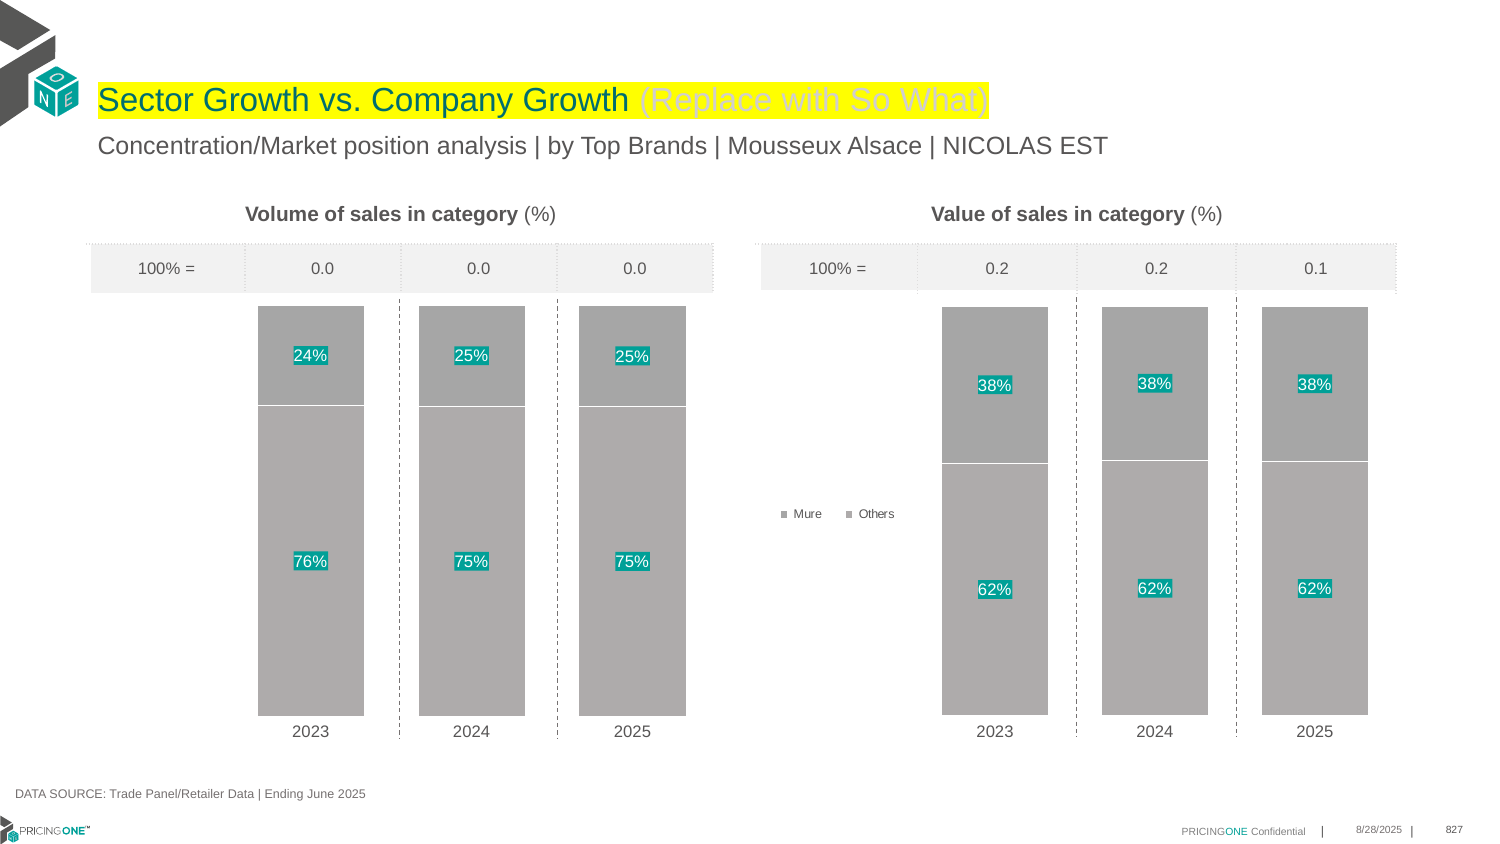

# Sector Growth vs. Company Growth (Replace with So What)
Concentration/Market position analysis | by Top Brands | Mousseux Alsace | NICOLAS EST
| Volume of sales in category (%) |  |  |  |
| --- | --- | --- | --- |
| 100% = | 0.0 | 0.0 | 0.0 |
| Value of sales in category (%) |  |  |  |
| --- | --- | --- | --- |
| 100% = | 0.2 | 0.2 | 0.1 |

### Chart

| Category | Others | Mure |
|---|---|---|
| 2023 | 0.7564160696472295 | 0.24358393035277048 |
| 2024 | 0.7549019607843137 | 0.24509803921568626 |
| 2025 | 0.754257907542579 | 0.24574209245742093 |

### Chart

| Category | Others | Mure |
|---|---|---|
| 2023 | 0.6158555657240828 | 0.3841444342759172 |
| 2024 | 0.6228704295506138 | 0.3771295704493862 |
| 2025 | 0.6211214234719095 | 0.3788785765280905 |
DATA SOURCE: Trade Panel/Retailer Data | Ending June 2025

8/28/2025
827